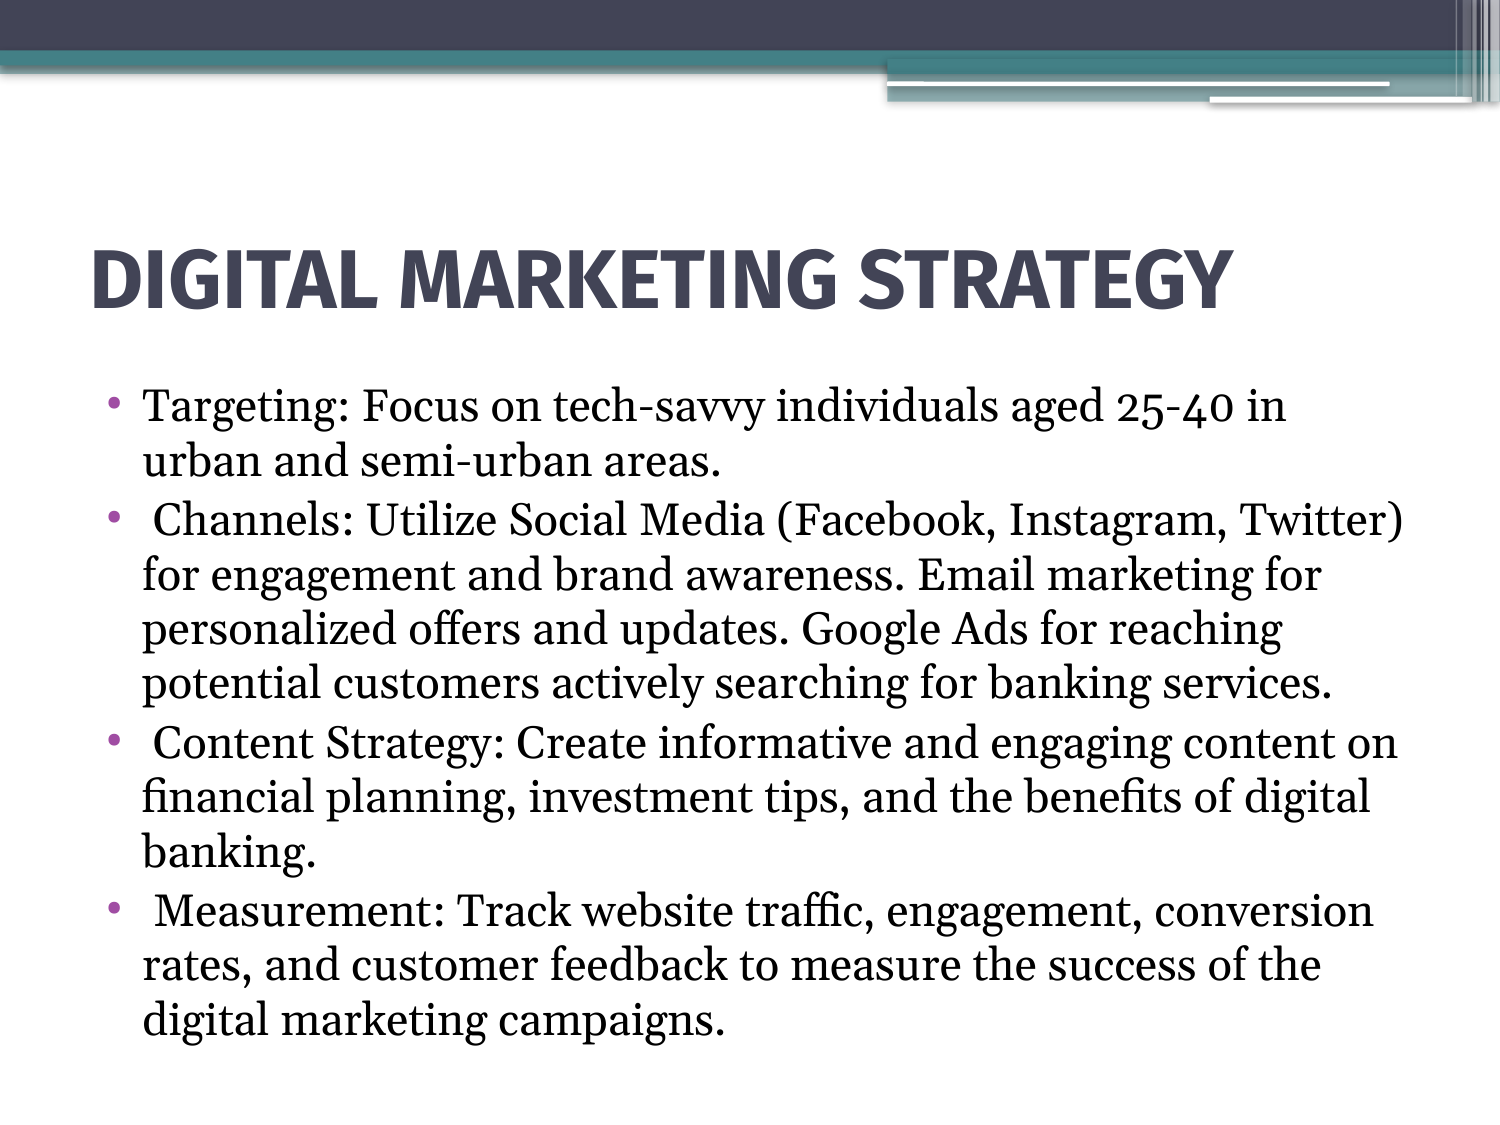

# DIGITAL MARKETING STRATEGY
Targeting: Focus on tech-savvy individuals aged 25-40 in urban and semi-urban areas.
 Channels: Utilize Social Media (Facebook, Instagram, Twitter) for engagement and brand awareness. Email marketing for personalized offers and updates. Google Ads for reaching potential customers actively searching for banking services.
 Content Strategy: Create informative and engaging content on financial planning, investment tips, and the benefits of digital banking.
 Measurement: Track website traffic, engagement, conversion rates, and customer feedback to measure the success of the digital marketing campaigns.